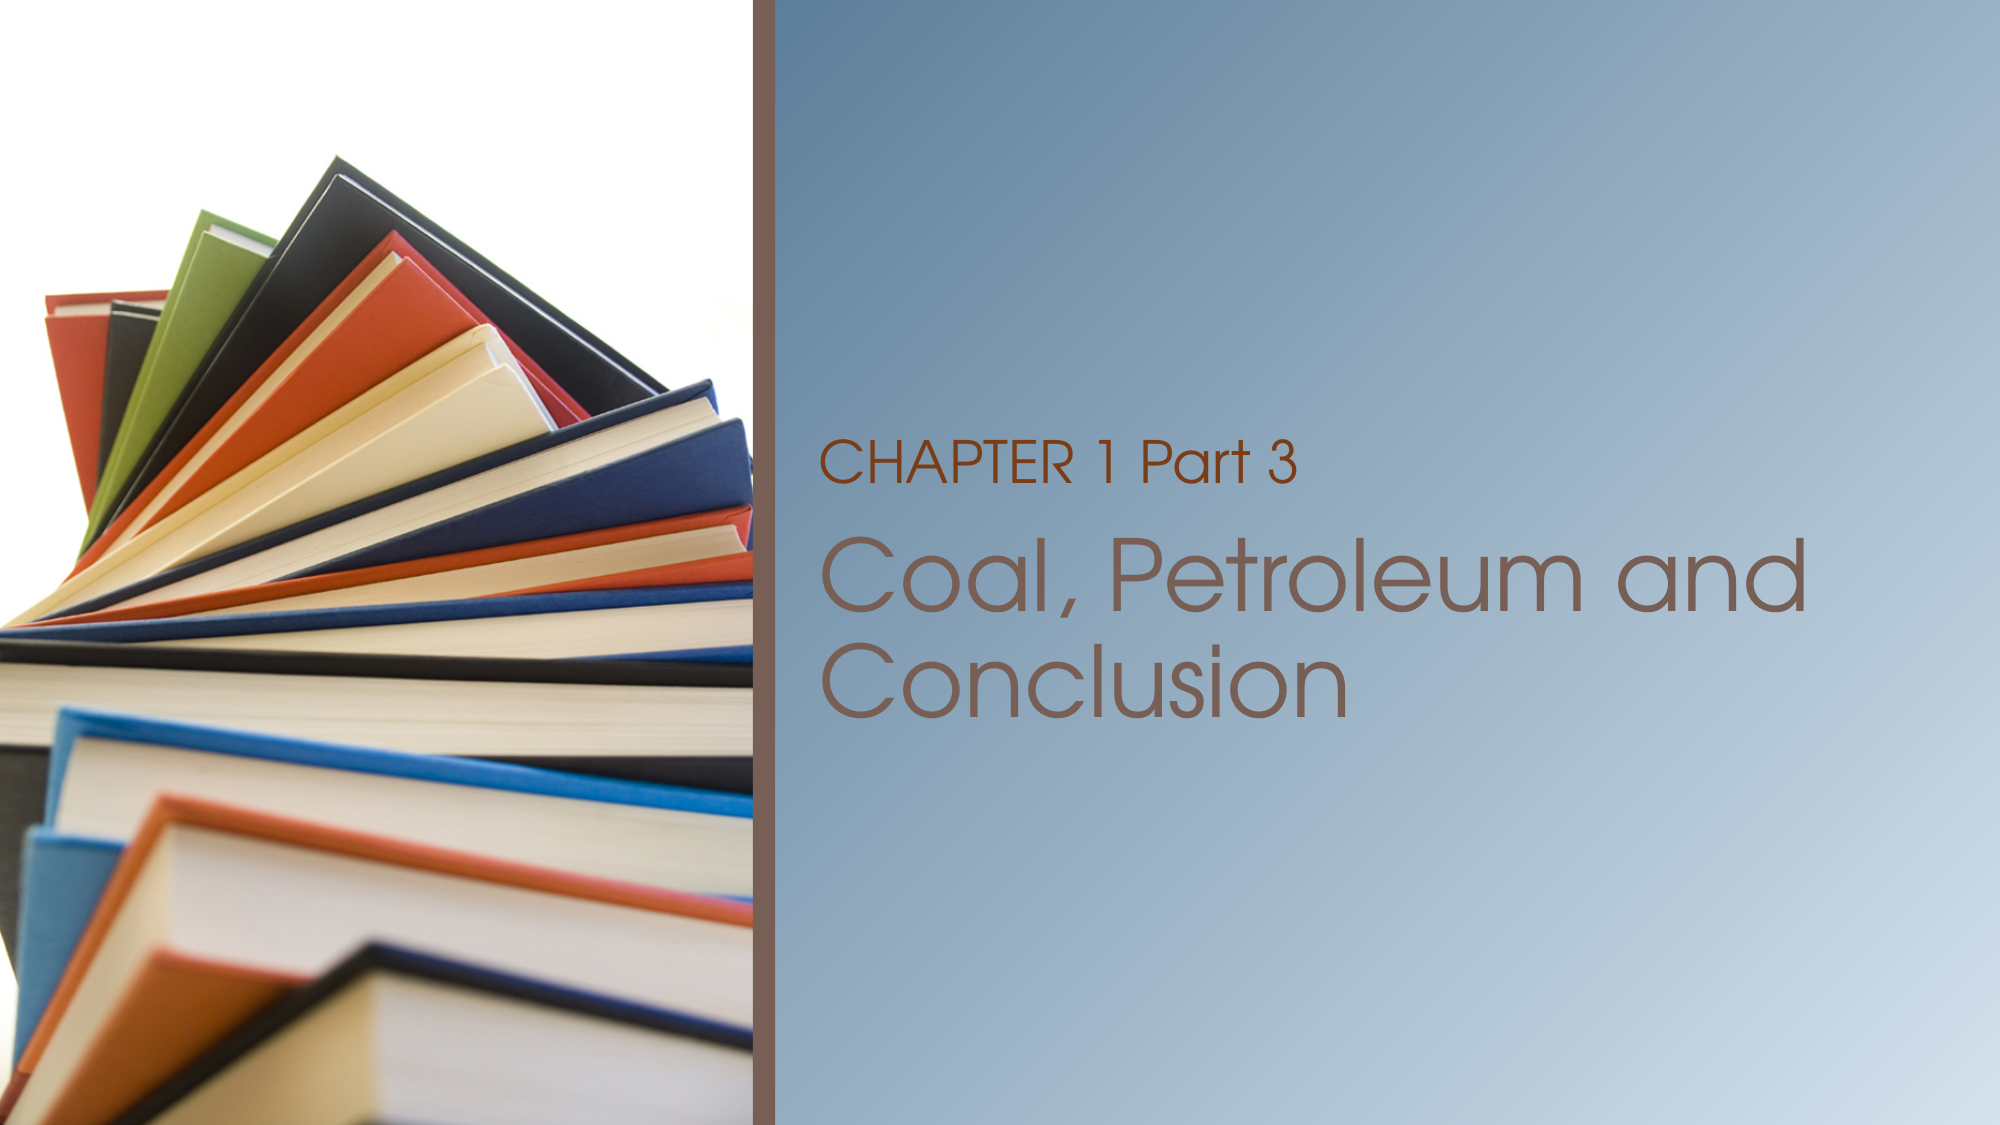

CHAPTER 1 Part 3
# Coal, Petroleum and Conclusion